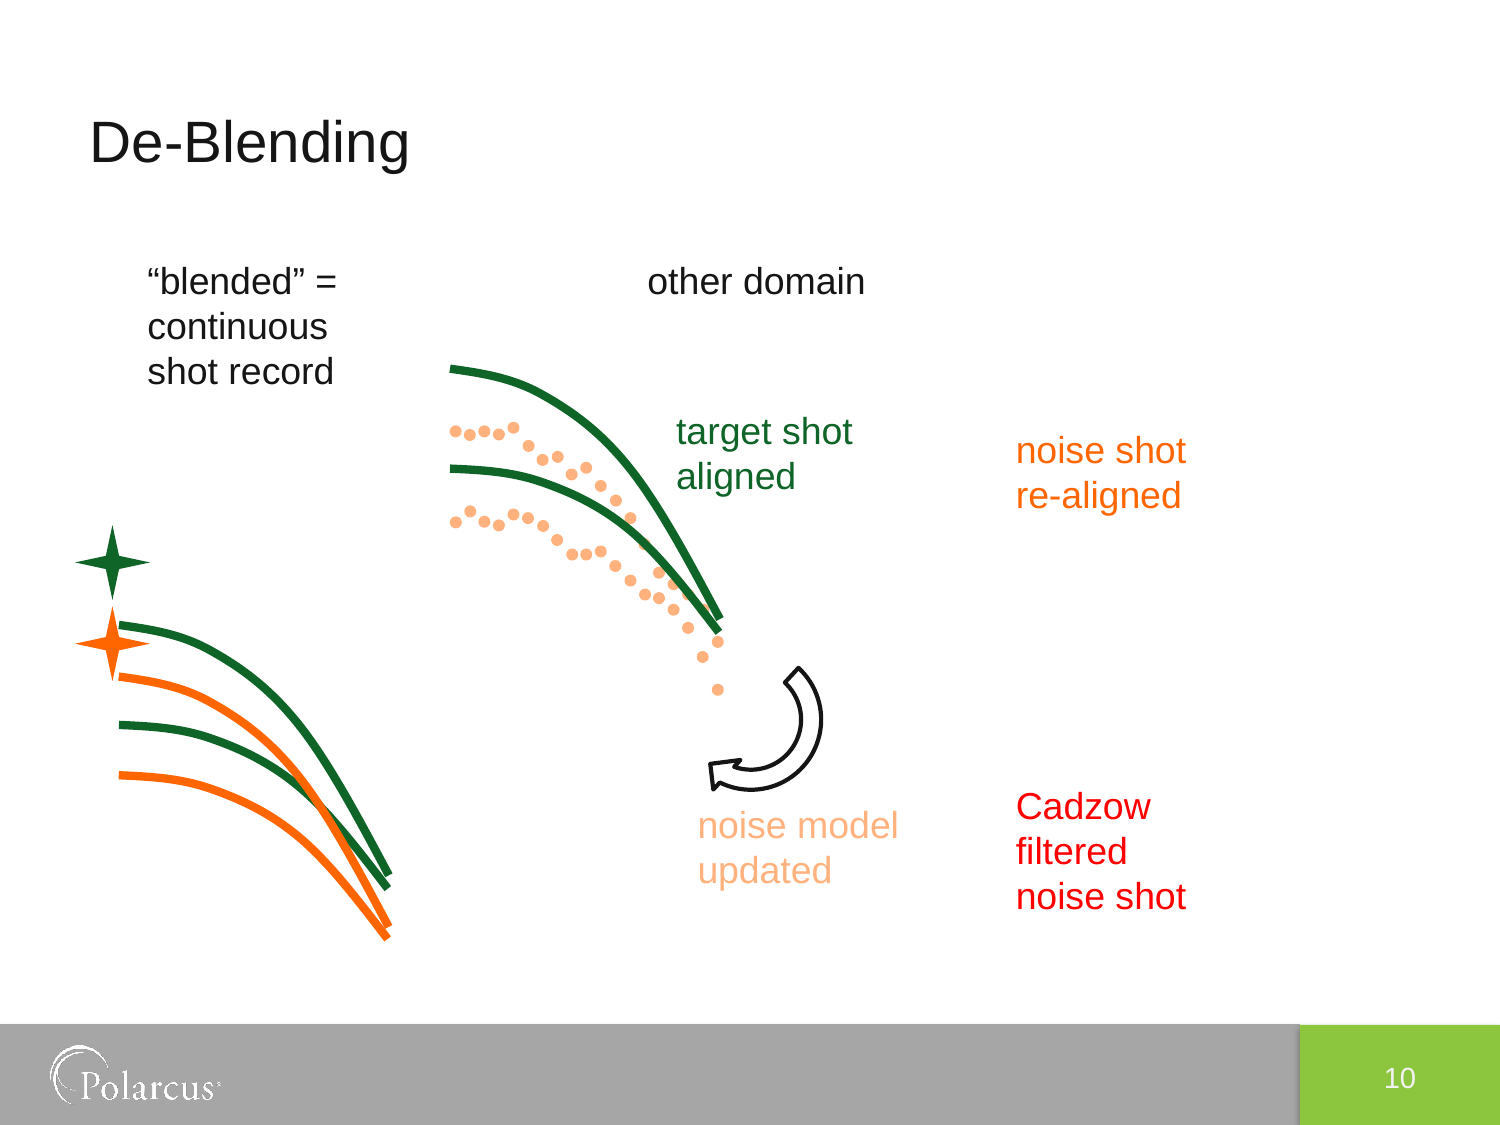

# De-Blending
“blended” =
continuous
shot record
other domain

target shot
aligned
noise shot
re-aligned

Cadzow
filtered
noise shot
noise model
updated